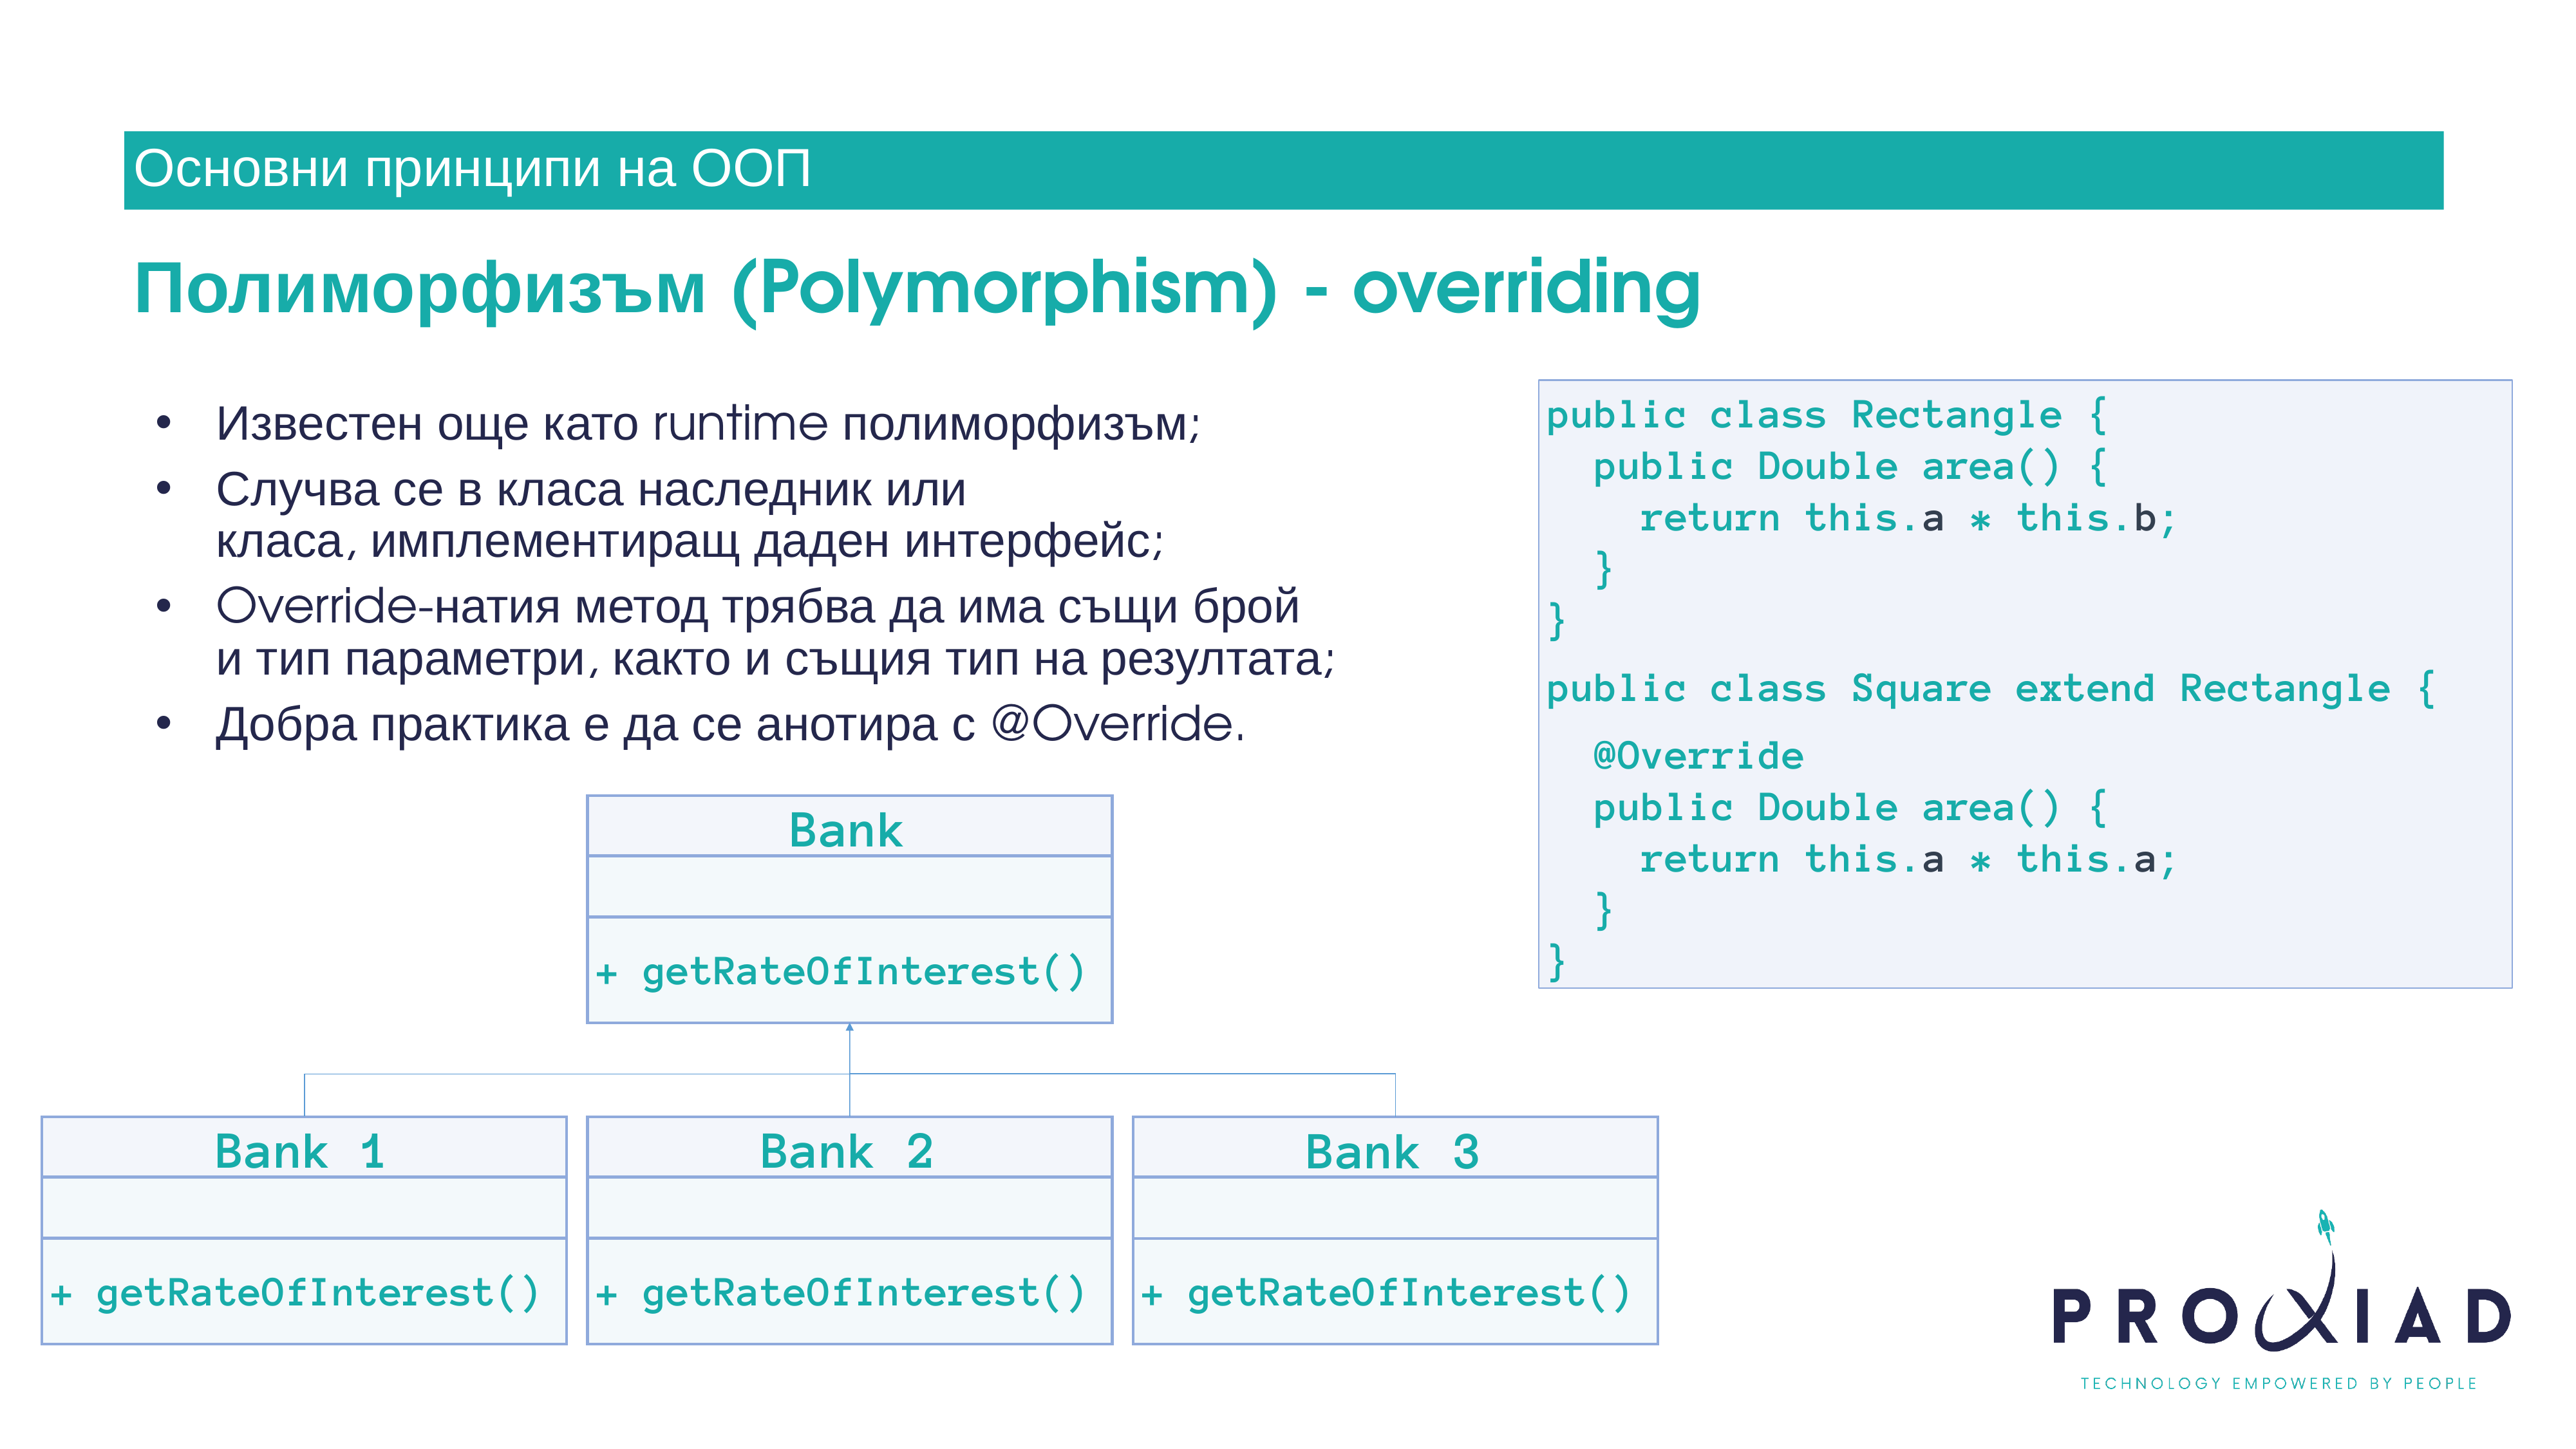

Основни принципи на ООП
Полиморфизъм (Polymorphism) - overriding
public class Rectangle {
  public Double area() {
    return this.a * this.b;
  }
}
public class Square extend Rectangle {
  @Override
  public Double area() {
    return this.a * this.a;
  }
}
Известен още като runtime полиморфизъм;
Случва се в класа наследник или
класа, имплементиращ даден интерфейс;
Override-натия метод трябва да има същи брой
и тип параметри, както и същия тип на резултата;
Добра практика е да се анотира с @Override.
Bank

+ getRateOfInterest()

Bank 1
Bank 2
Bank 3

+ getRateOfInterest()
+ getRateOfInterest()
+ getRateOfInterest()